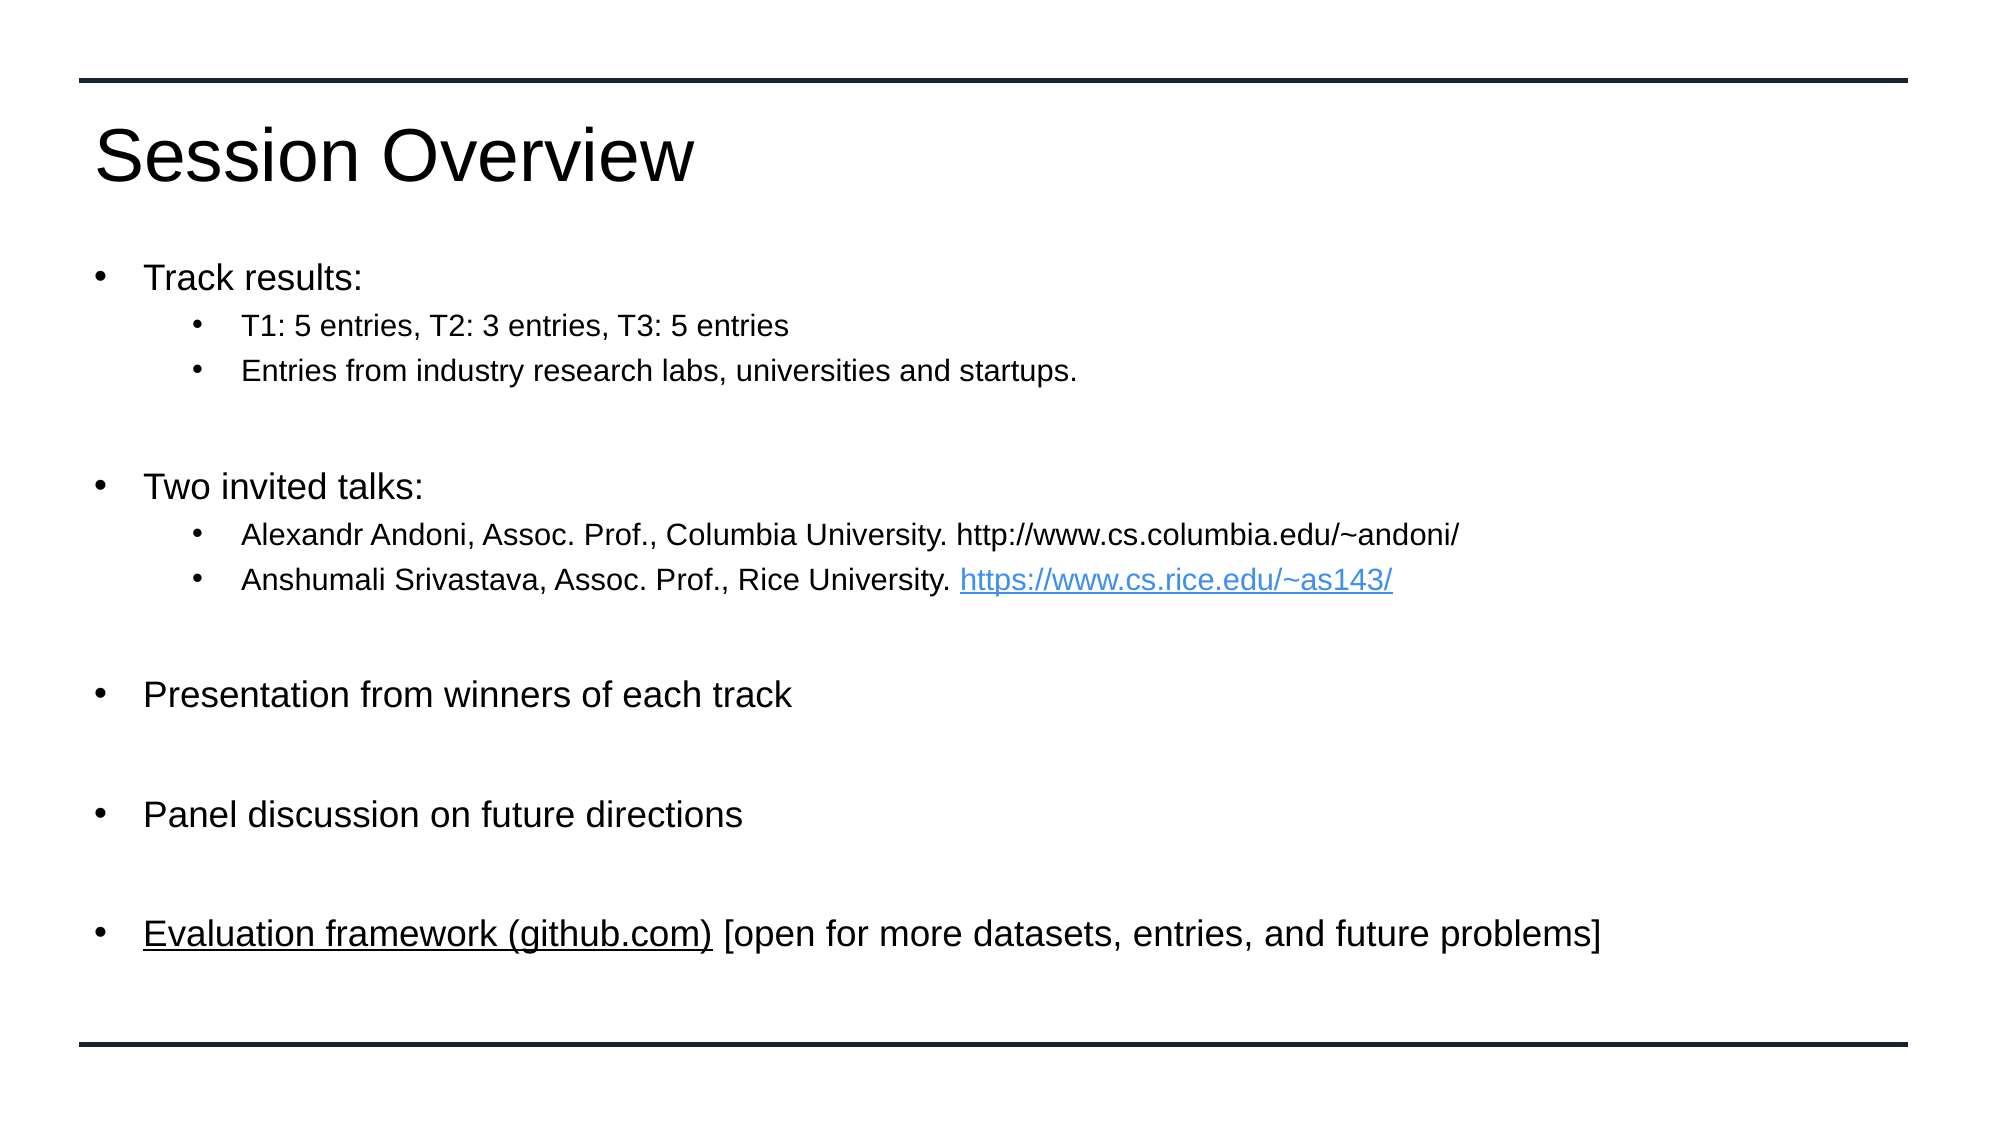

# Session Overview
Track results:
T1: 5 entries, T2: 3 entries, T3: 5 entries
Entries from industry research labs, universities and startups.

Two invited talks:
Alexandr Andoni, Assoc. Prof., Columbia University. http://www.cs.columbia.edu/~andoni/
Anshumali Srivastava, Assoc. Prof., Rice University. https://www.cs.rice.edu/~as143/

Presentation from winners of each track

Panel discussion on future directions

Evaluation framework (github.com) [open for more datasets, entries, and future problems]